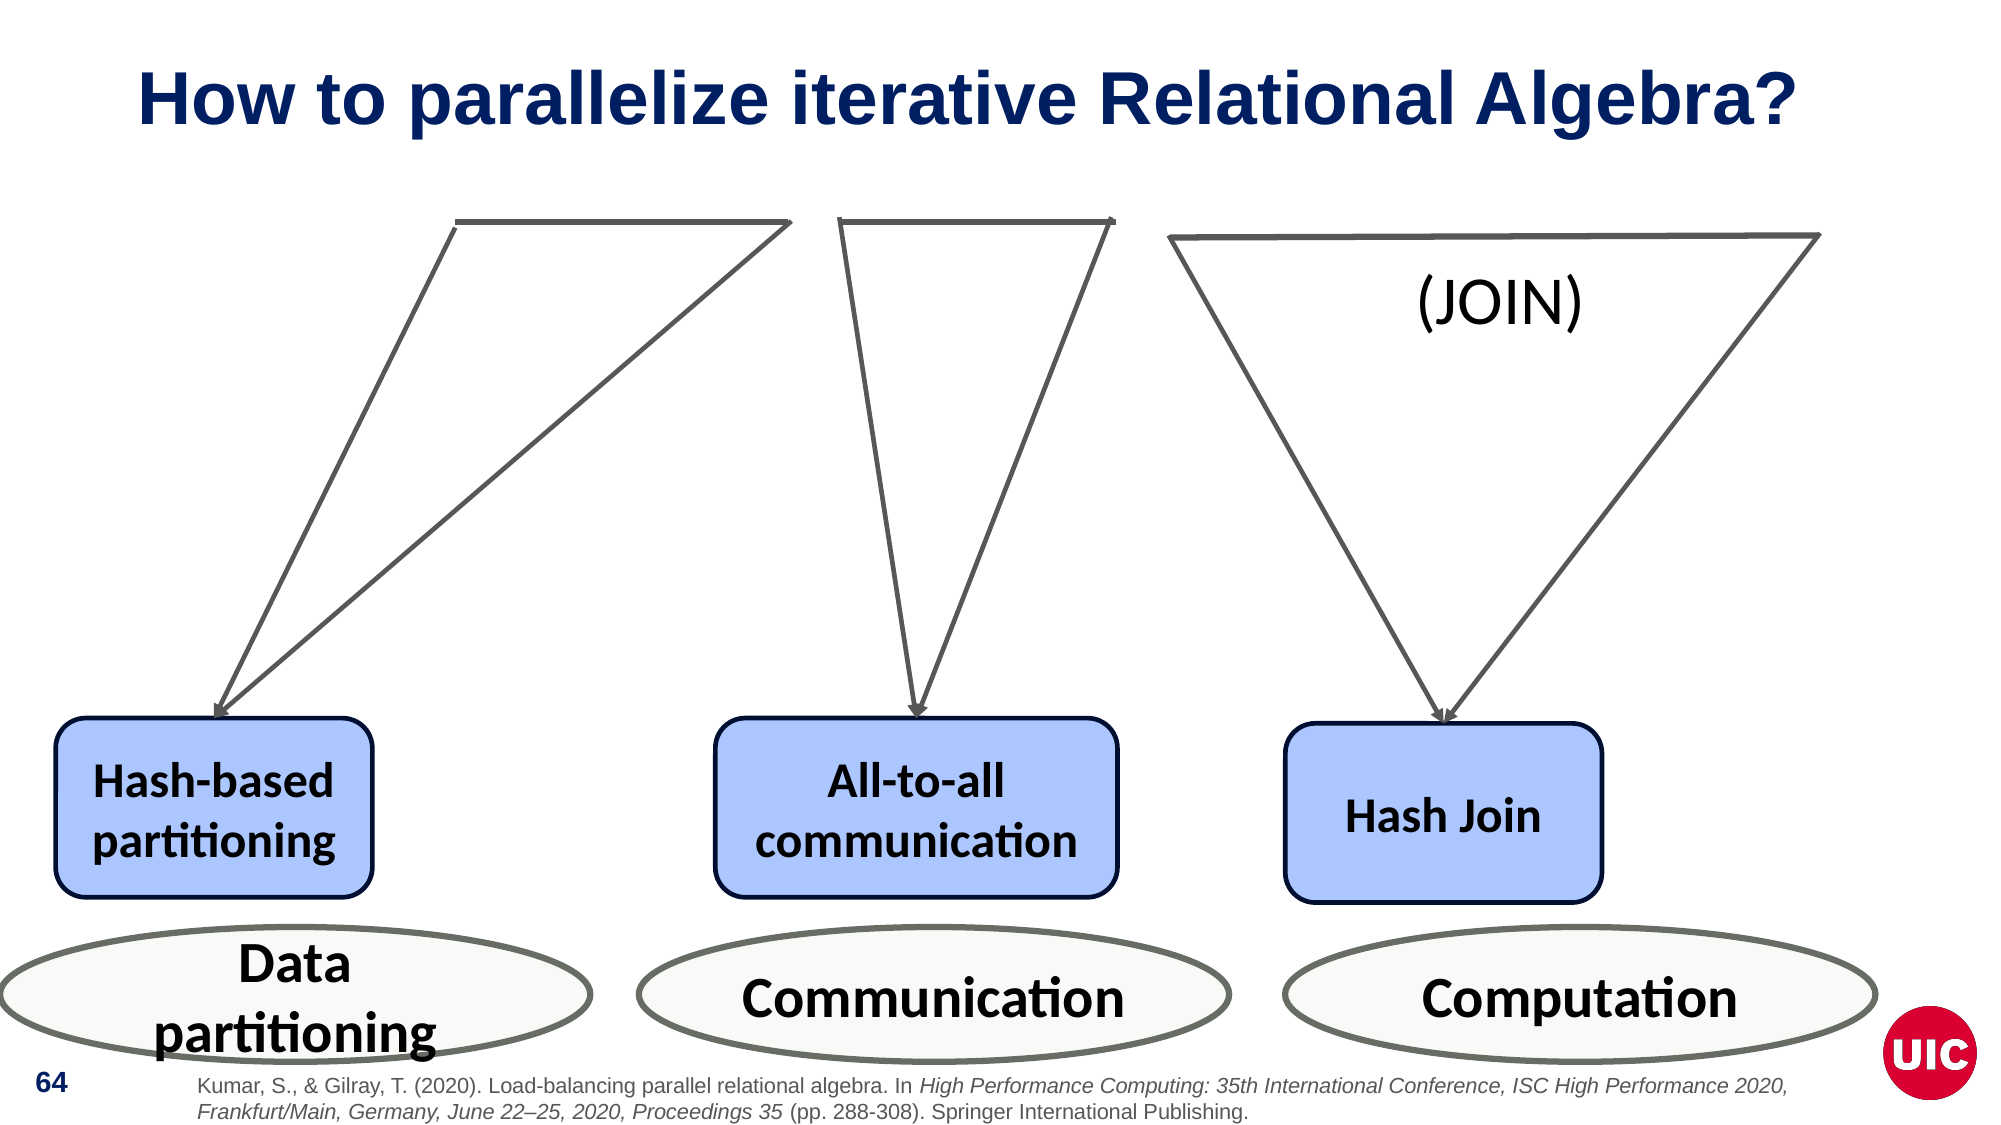

# How to parallelize iterative Relational Algebra?
(JOIN)
Hash-based partitioning
All-to-all communication
Hash Join
Data partitioning
Communication
Computation
Kumar, S., & Gilray, T. (2020). Load-balancing parallel relational algebra. In High Performance Computing: 35th International Conference, ISC High Performance 2020, Frankfurt/Main, Germany, June 22–25, 2020, Proceedings 35 (pp. 288-308). Springer International Publishing.